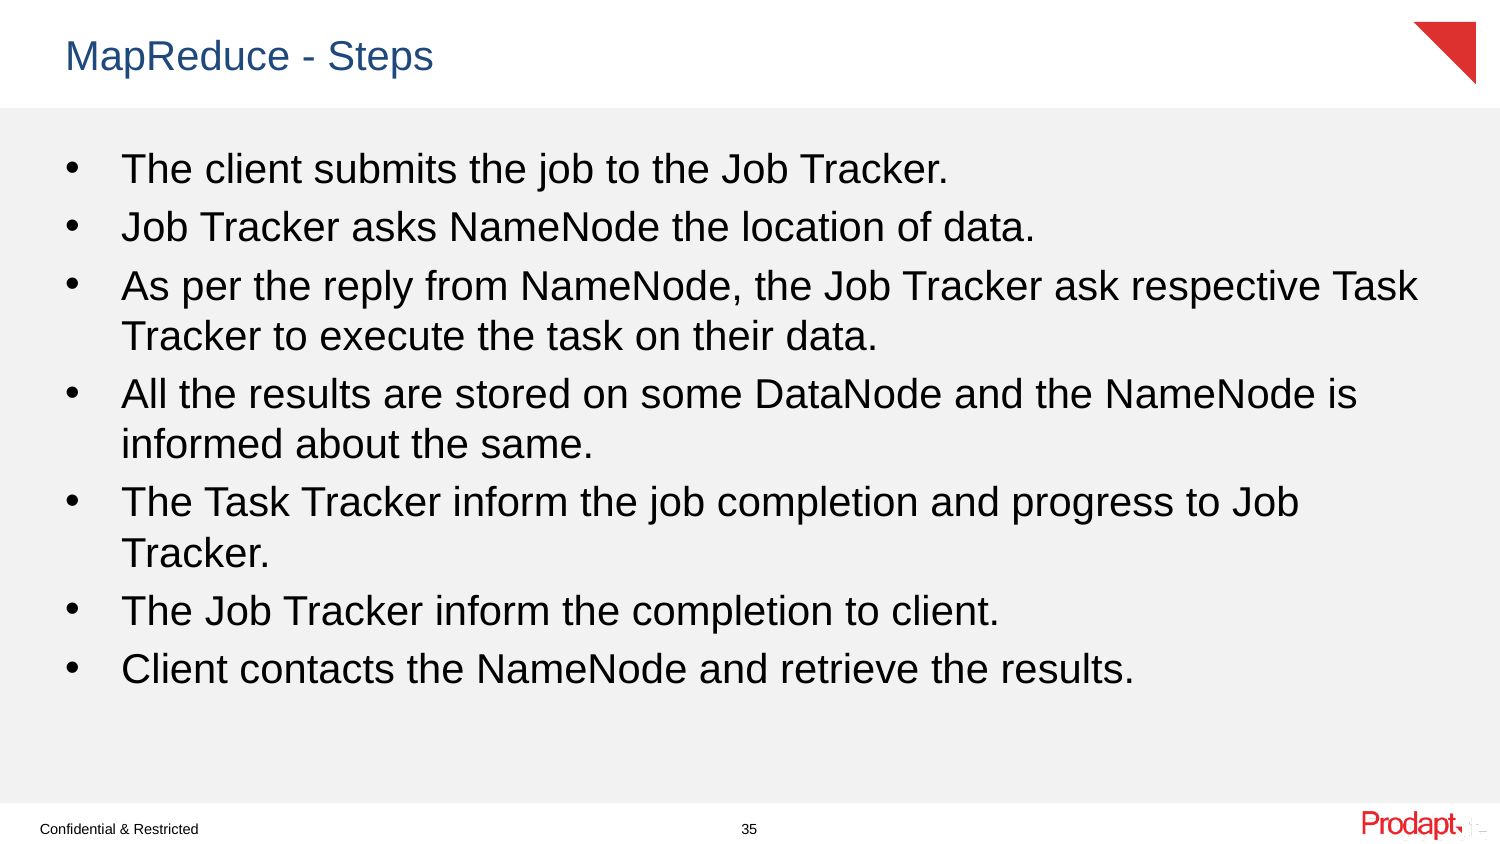

# MapReduce - Steps
The client submits the job to the Job Tracker.
Job Tracker asks NameNode the location of data.
As per the reply from NameNode, the Job Tracker ask respective Task Tracker to execute the task on their data.
All the results are stored on some DataNode and the NameNode is informed about the same.
The Task Tracker inform the job completion and progress to Job Tracker.
The Job Tracker inform the completion to client.
Client contacts the NameNode and retrieve the results.
35